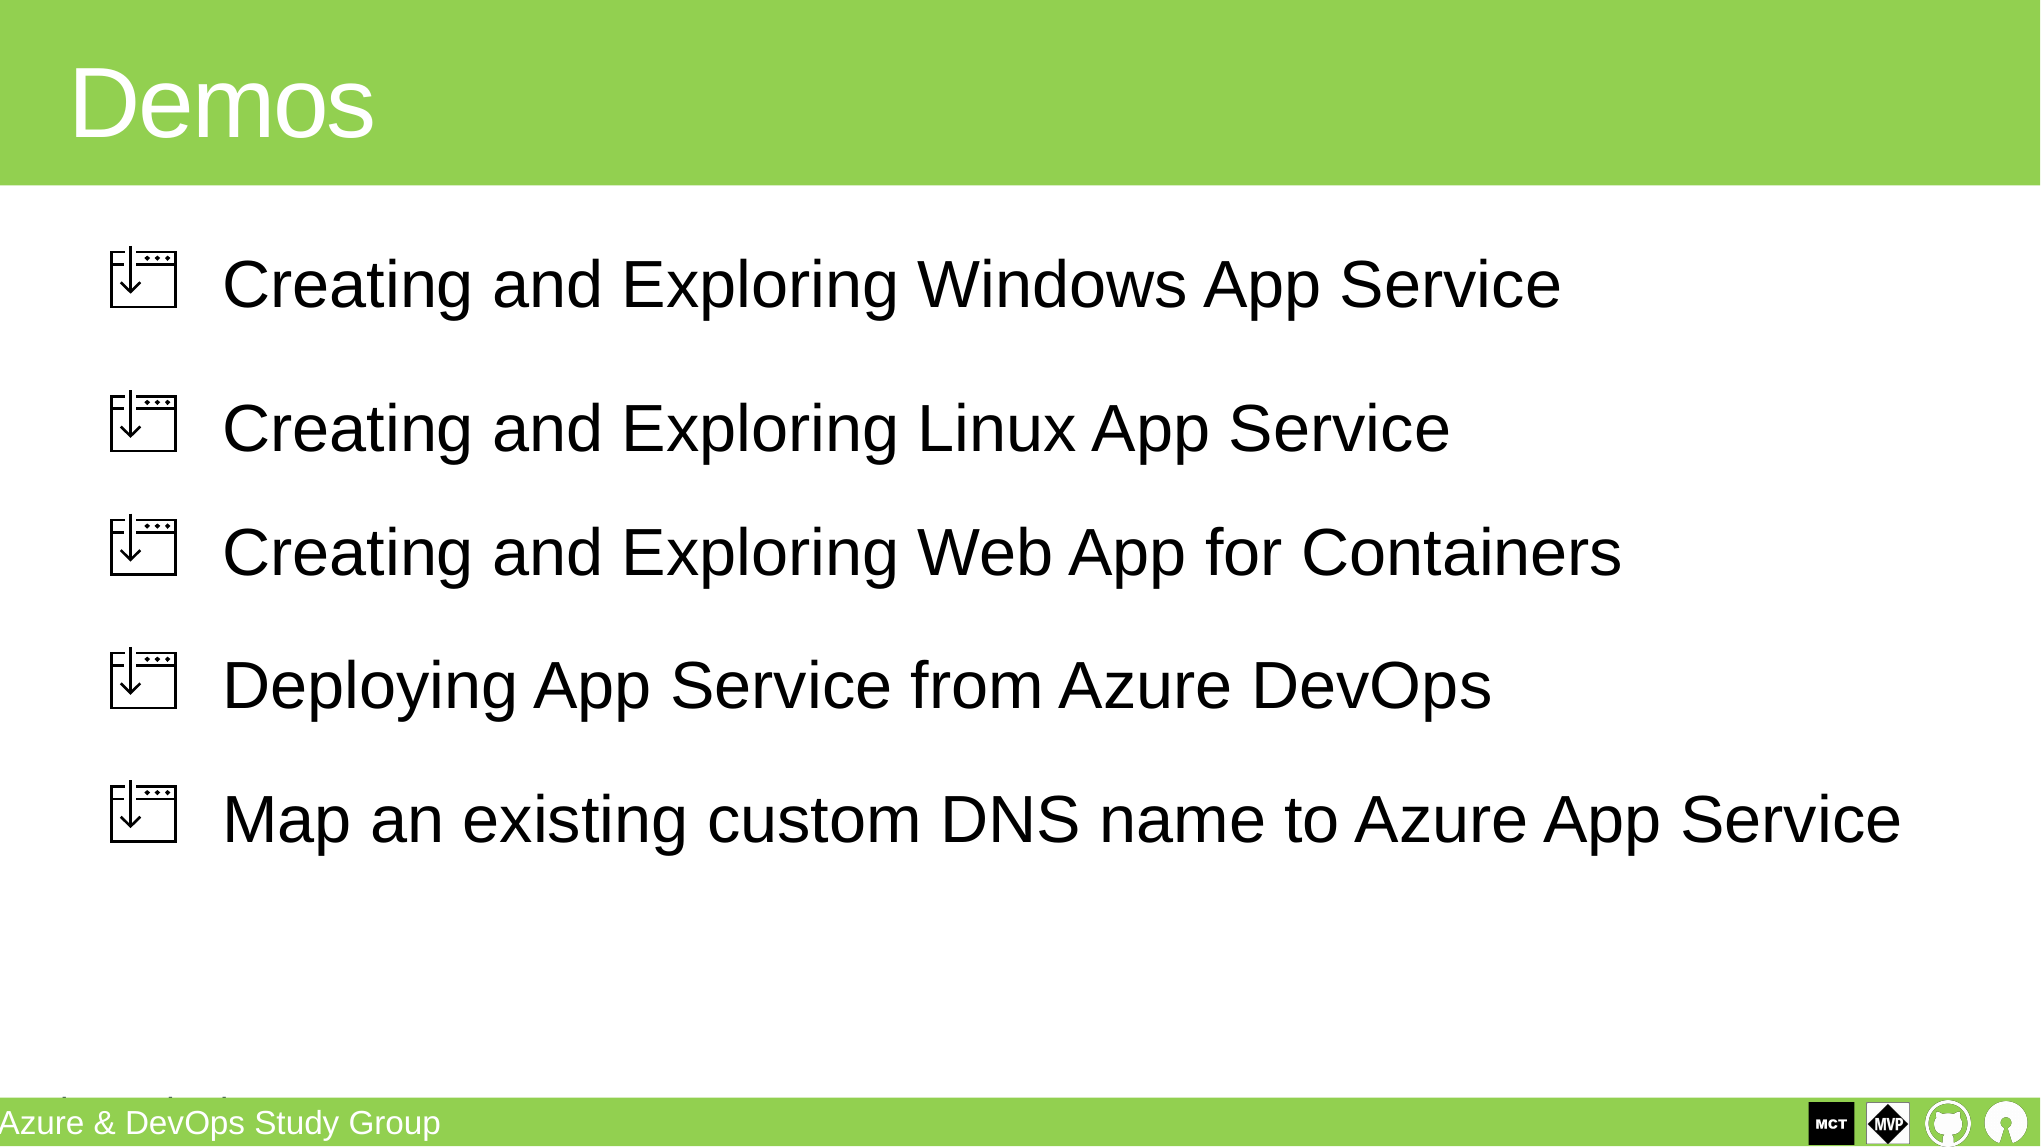

Demos
Creating and Exploring Windows App Service

Creating and Exploring Linux App Service

Creating and Exploring Web App for Containers

Deploying App Service from Azure DevOps

Map an existing custom DNS name to Azure App Service